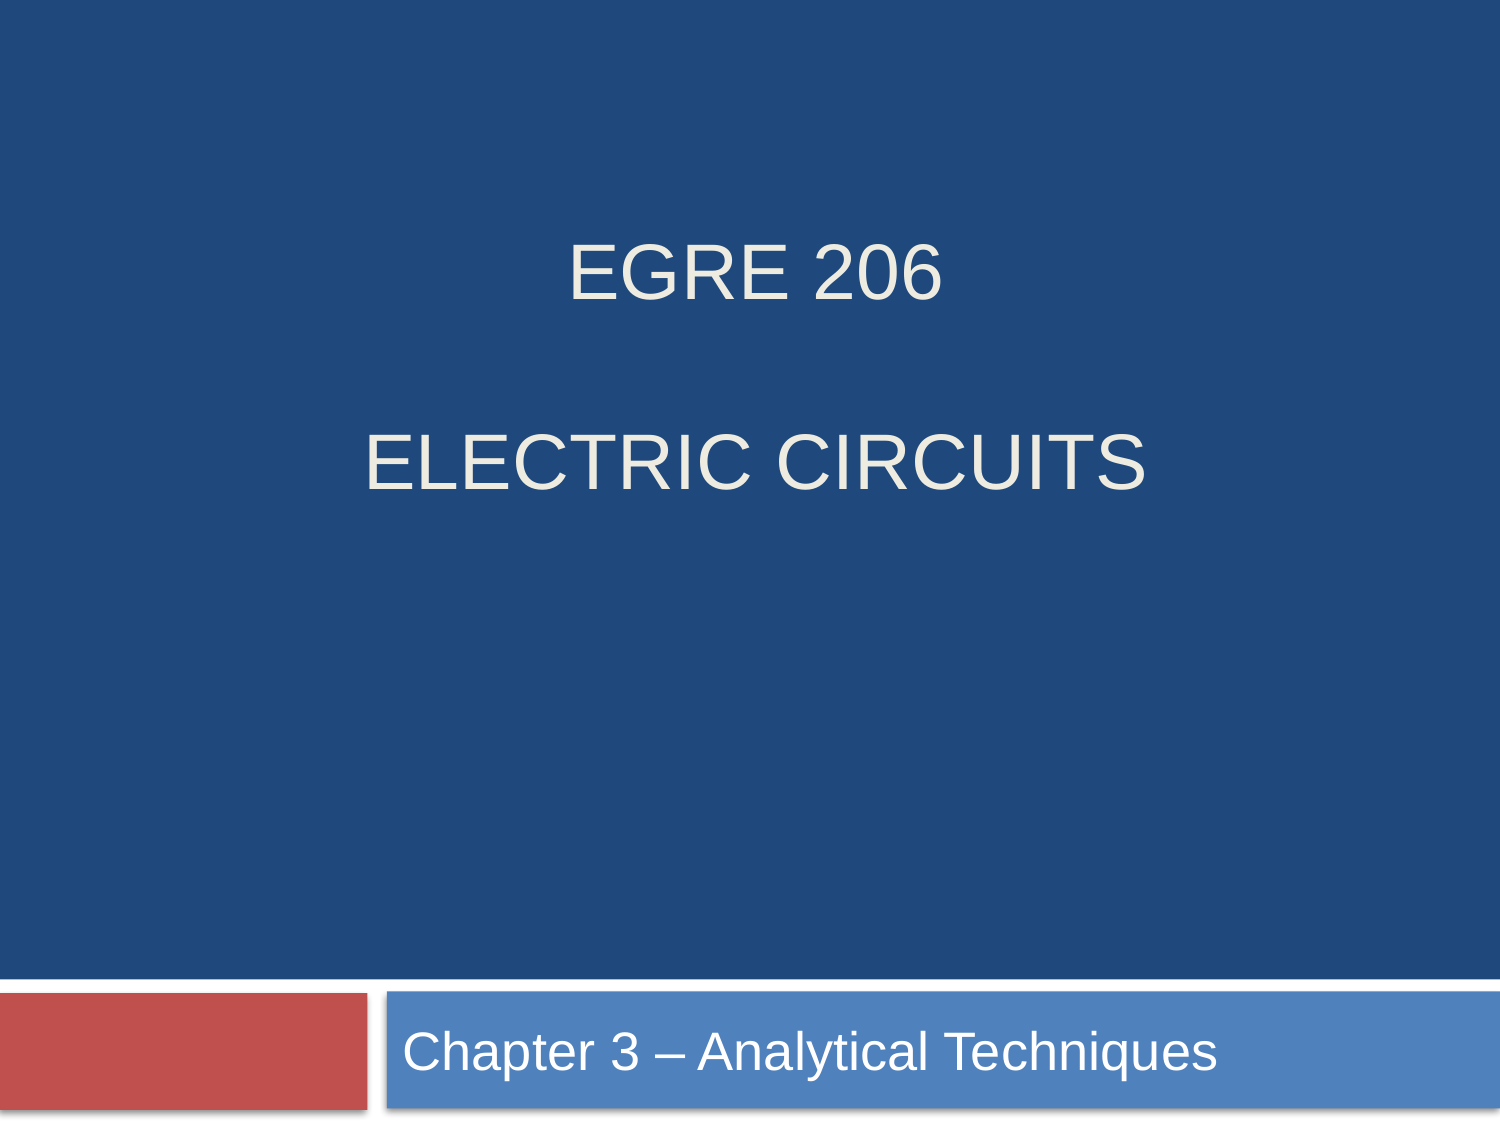

# EGRE 206 Electric circuits
Chapter 3 – Analytical Techniques